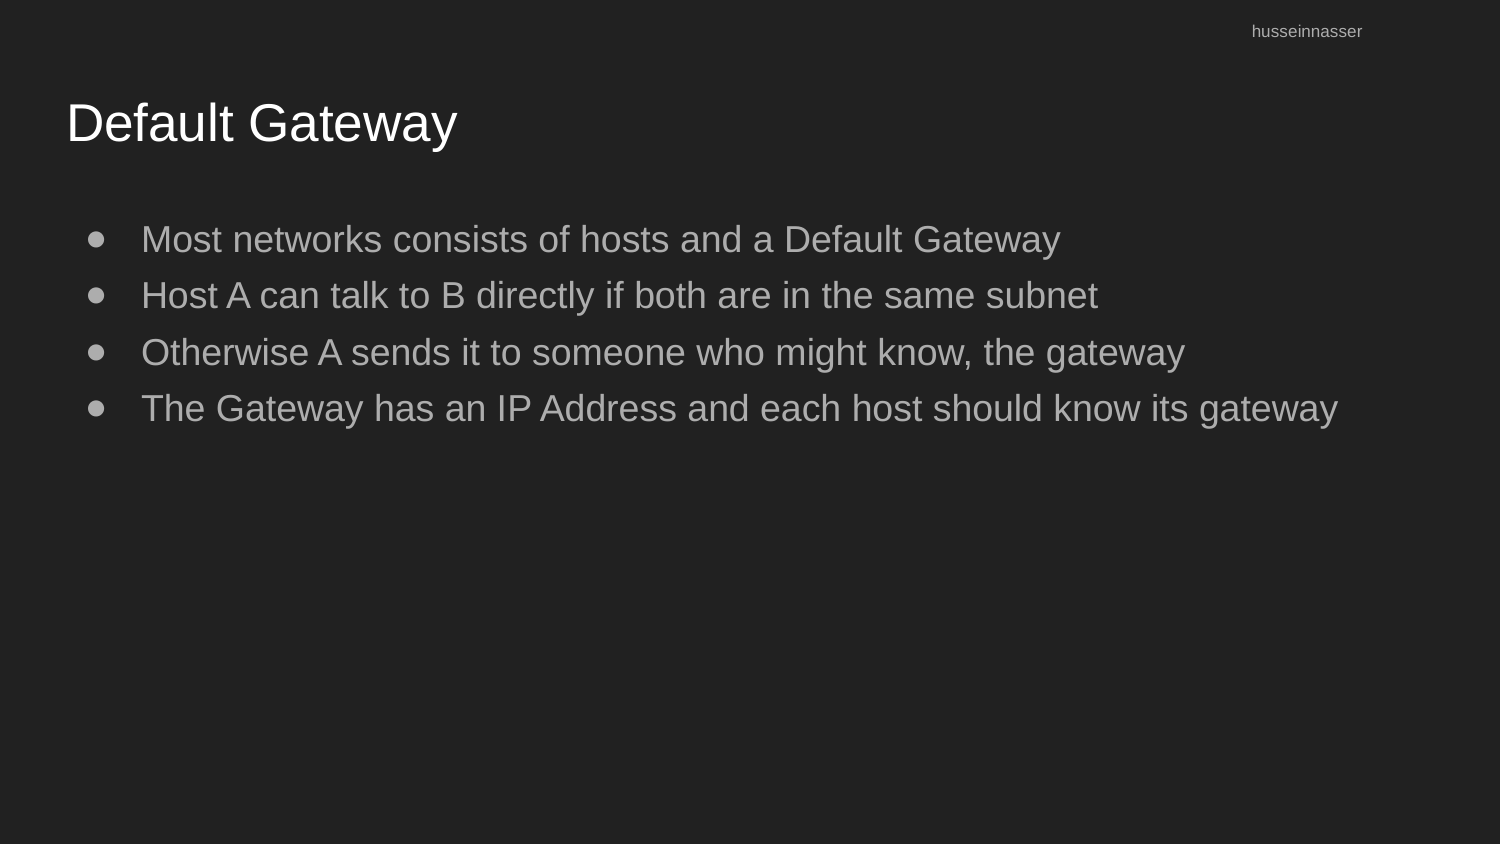

husseinnasser
# Default Gateway
Most networks consists of hosts and a Default Gateway
Host A can talk to B directly if both are in the same subnet
Otherwise A sends it to someone who might know, the gateway
The Gateway has an IP Address and each host should know its gateway